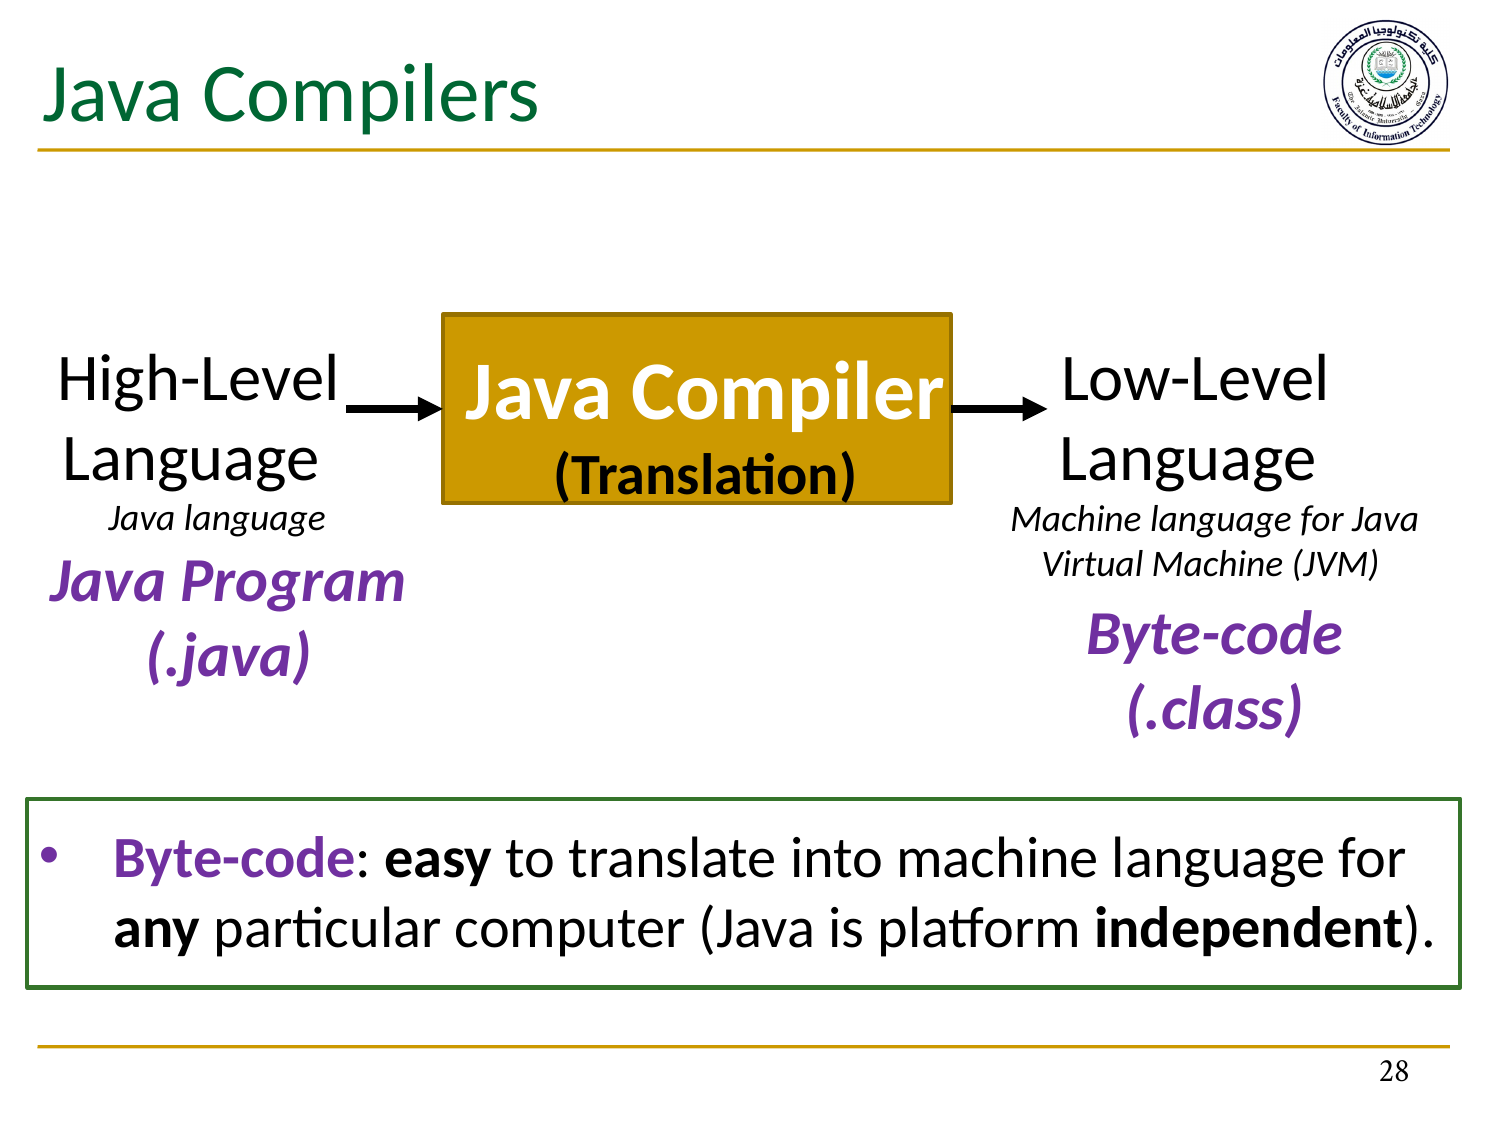

# Java Compilers

High-Level Language
Low-Level Language
Java Compiler
(Translation)

Java Program
(.java)
Java language
Machine language for Java Virtual Machine (JVM)

Byte-code
(.class)

Byte-code: easy to translate into machine language for any particular computer (Java is platform independent).
28